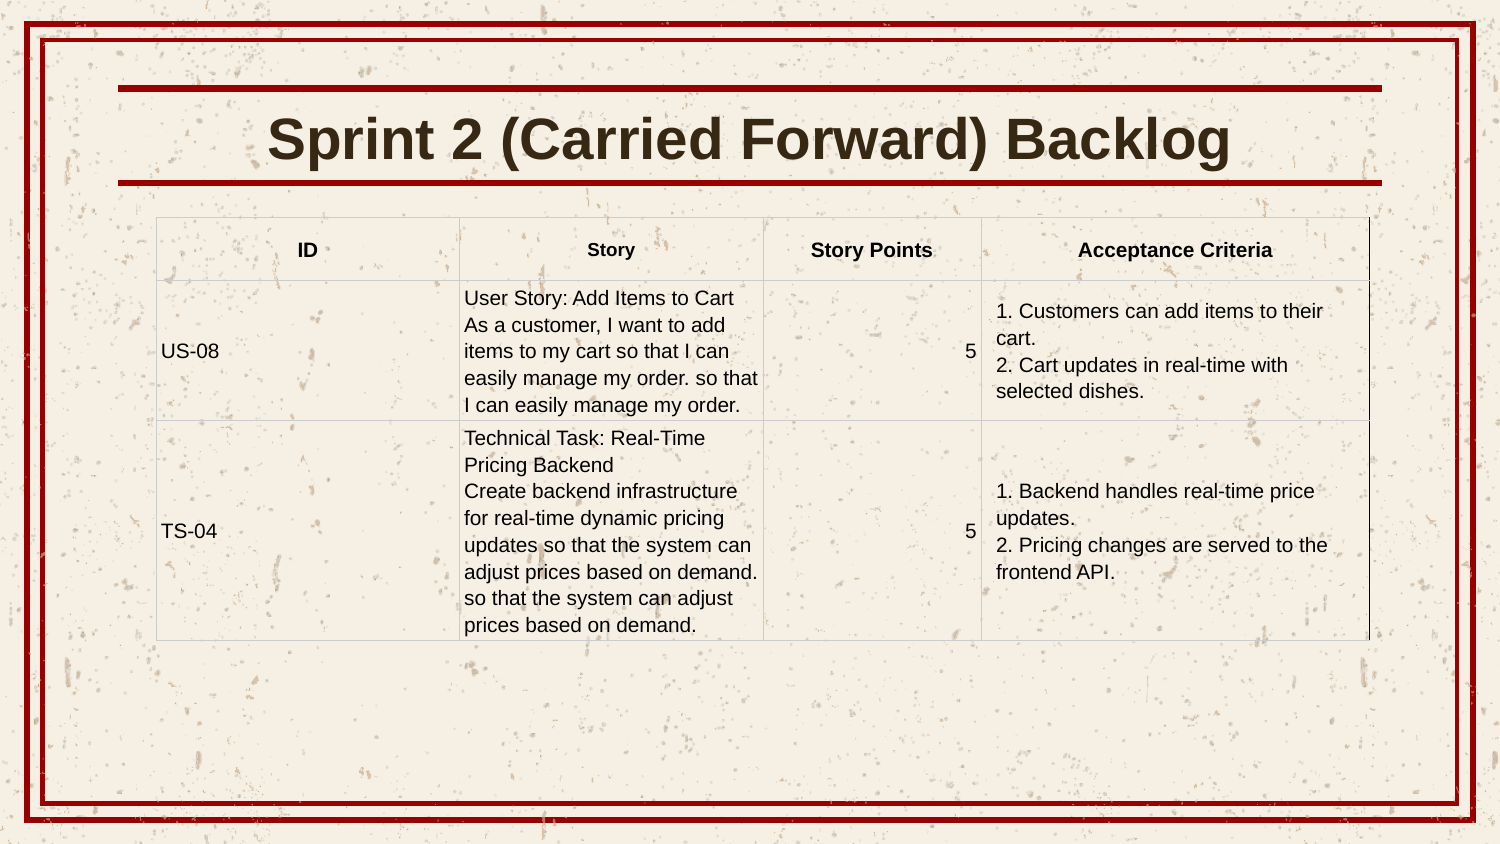

# Sprint 2 (Carried Forward) Backlog
| ID | Story | Story Points | Acceptance Criteria |
| --- | --- | --- | --- |
| US-08 | User Story: Add Items to Cart As a customer, I want to add items to my cart so that I can easily manage my order. so that I can easily manage my order. | 5 | 1. Customers can add items to their cart. 2. Cart updates in real-time with selected dishes. |
| TS-04 | Technical Task: Real-Time Pricing Backend Create backend infrastructure for real-time dynamic pricing updates so that the system can adjust prices based on demand. so that the system can adjust prices based on demand. | 5 | 1. Backend handles real-time price updates. 2. Pricing changes are served to the frontend API. |